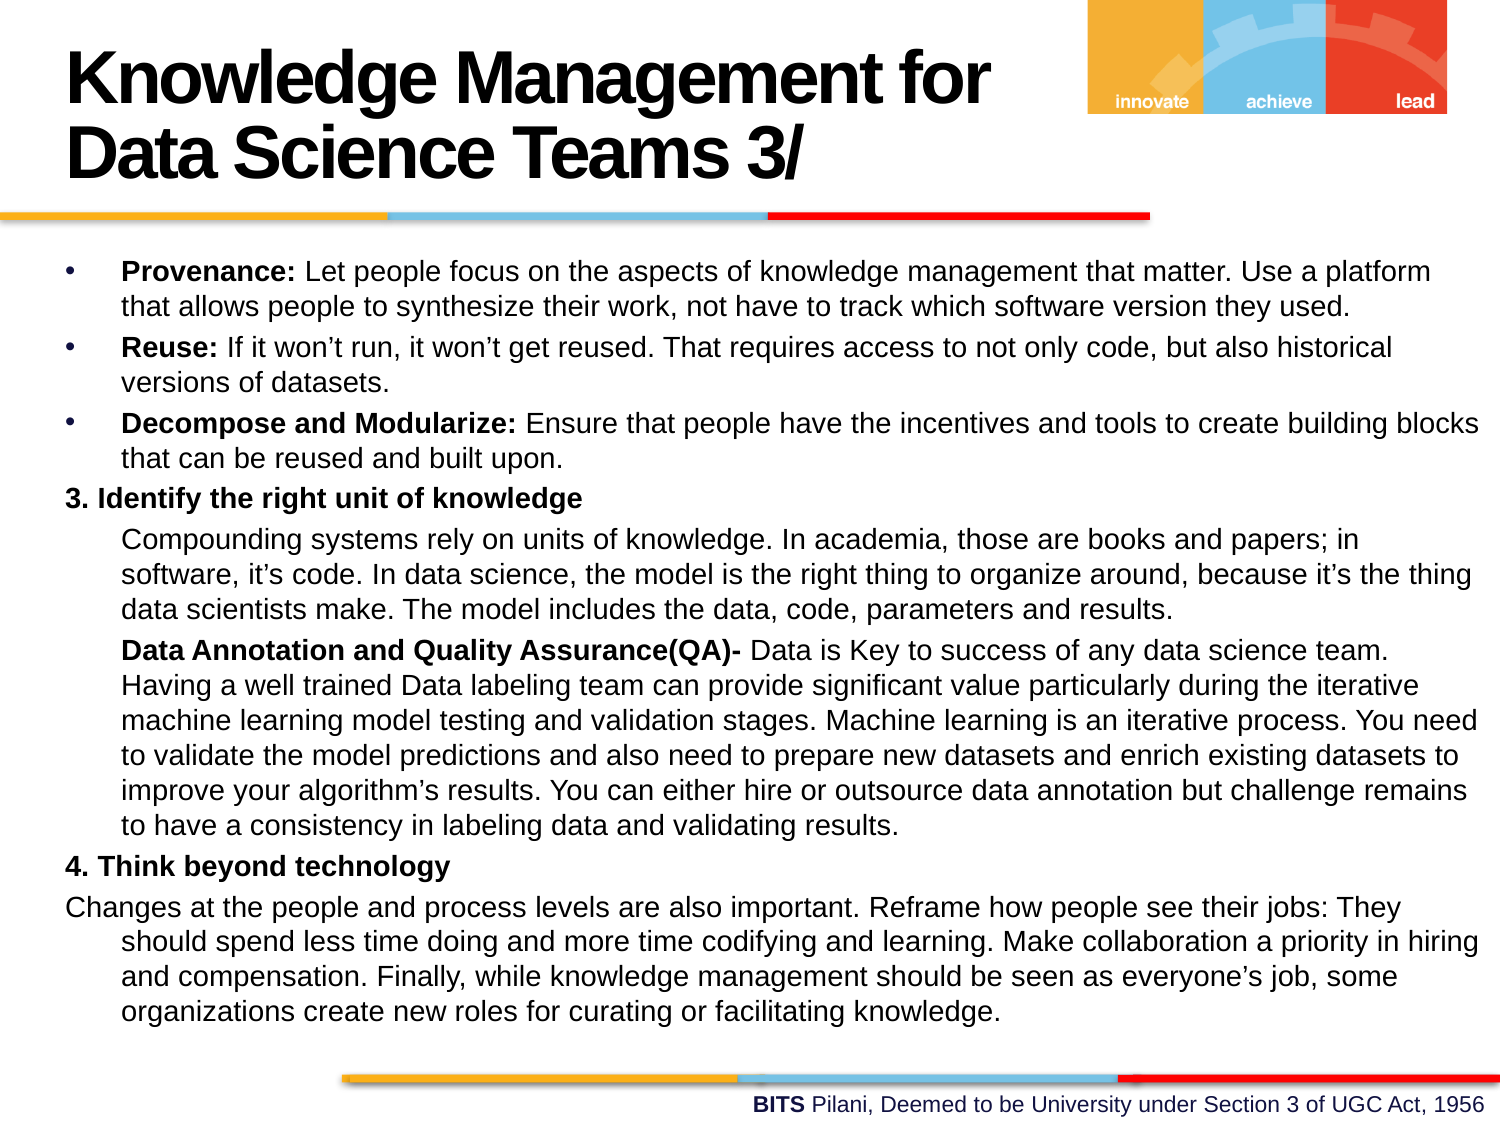

Knowledge Management for Data Science Teams 3/
Provenance: Let people focus on the aspects of knowledge management that matter. Use a platform that allows people to synthesize their work, not have to track which software version they used.
Reuse: If it won’t run, it won’t get reused. That requires access to not only code, but also historical versions of datasets.
Decompose and Modularize: Ensure that people have the incentives and tools to create building blocks that can be reused and built upon.
3. Identify the right unit of knowledge
	Compounding systems rely on units of knowledge. In academia, those are books and papers; in software, it’s code. In data science, the model is the right thing to organize around, because it’s the thing data scientists make. The model includes the data, code, parameters and results.
	Data Annotation and Quality Assurance(QA)- Data is Key to success of any data science team. Having a well trained Data labeling team can provide significant value particularly during the iterative machine learning model testing and validation stages. Machine learning is an iterative process. You need to validate the model predictions and also need to prepare new datasets and enrich existing datasets to improve your algorithm’s results. You can either hire or outsource data annotation but challenge remains to have a consistency in labeling data and validating results.
4. Think beyond technology
Changes at the people and process levels are also important. Reframe how people see their jobs: They should spend less time doing and more time codifying and learning. Make collaboration a priority in hiring and compensation. Finally, while knowledge management should be seen as everyone’s job, some organizations create new roles for curating or facilitating knowledge.